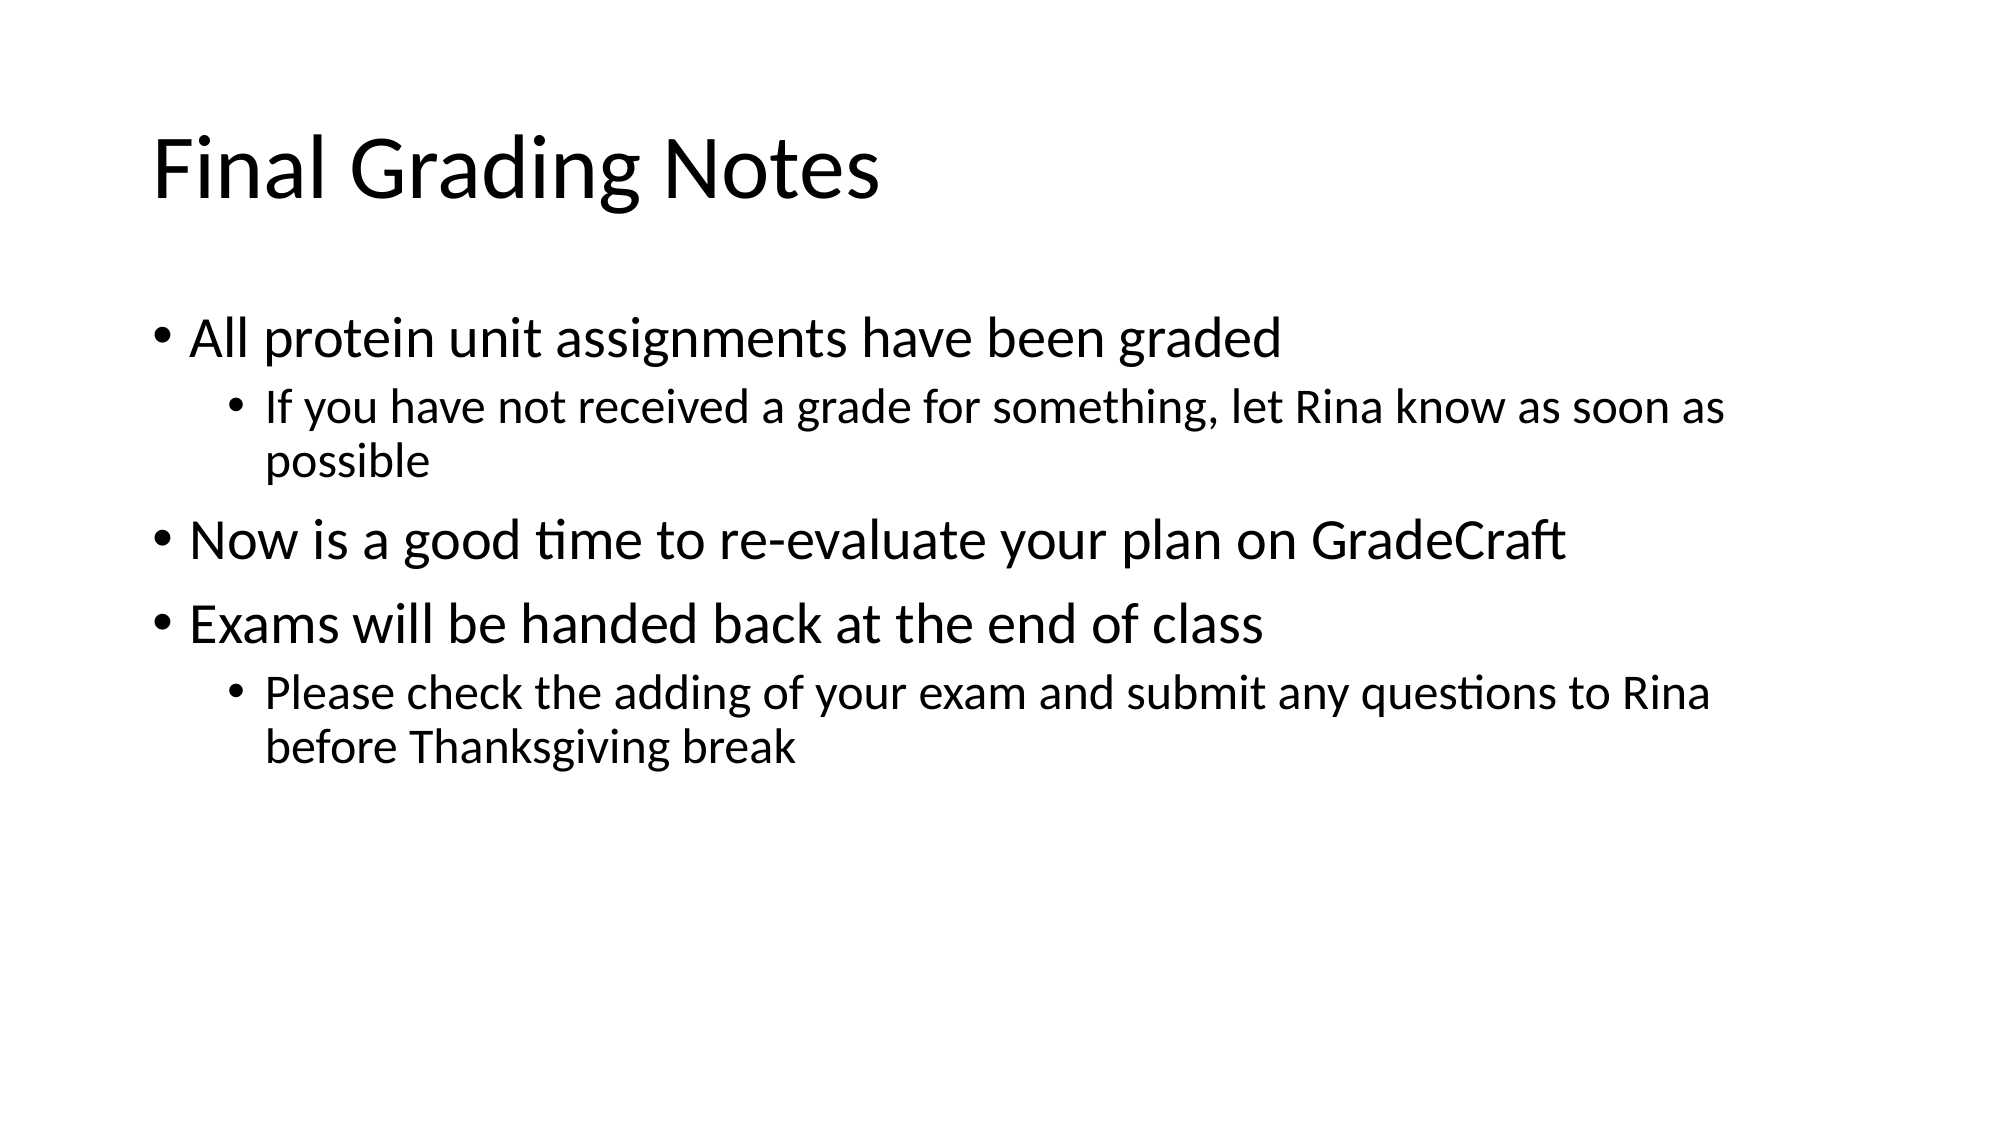

# Final Grading Notes
All protein unit assignments have been graded
If you have not received a grade for something, let Rina know as soon as possible
Now is a good time to re-evaluate your plan on GradeCraft
Exams will be handed back at the end of class
Please check the adding of your exam and submit any questions to Rina before Thanksgiving break